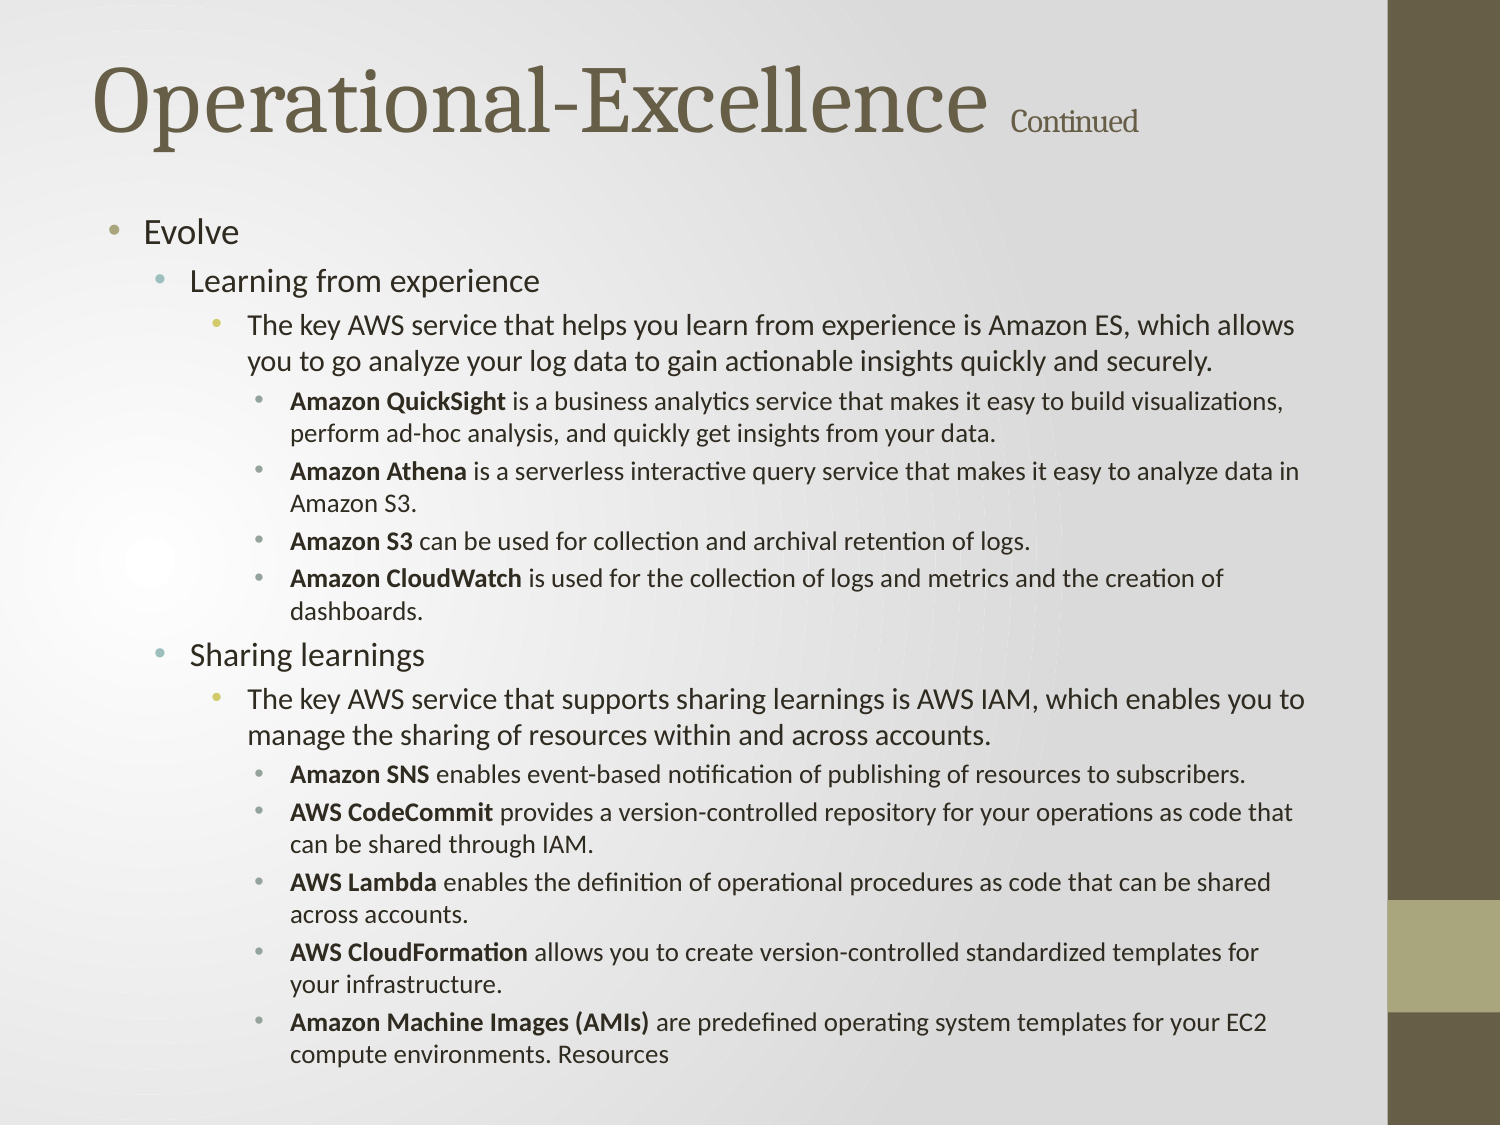

# Operational-Excellence Continued
Evolve
Learning from experience
The key AWS service that helps you learn from experience is Amazon ES, which allows you to go analyze your log data to gain actionable insights quickly and securely.
Amazon QuickSight is a business analytics service that makes it easy to build visualizations, perform ad-hoc analysis, and quickly get insights from your data.
Amazon Athena is a serverless interactive query service that makes it easy to analyze data in Amazon S3.
Amazon S3 can be used for collection and archival retention of logs.
Amazon CloudWatch is used for the collection of logs and metrics and the creation of dashboards.
Sharing learnings
The key AWS service that supports sharing learnings is AWS IAM, which enables you to manage the sharing of resources within and across accounts.
Amazon SNS enables event-based notification of publishing of resources to subscribers.
AWS CodeCommit provides a version-controlled repository for your operations as code that can be shared through IAM.
AWS Lambda enables the definition of operational procedures as code that can be shared across accounts.
AWS CloudFormation allows you to create version-controlled standardized templates for your infrastructure.
Amazon Machine Images (AMIs) are predefined operating system templates for your EC2 compute environments. Resources